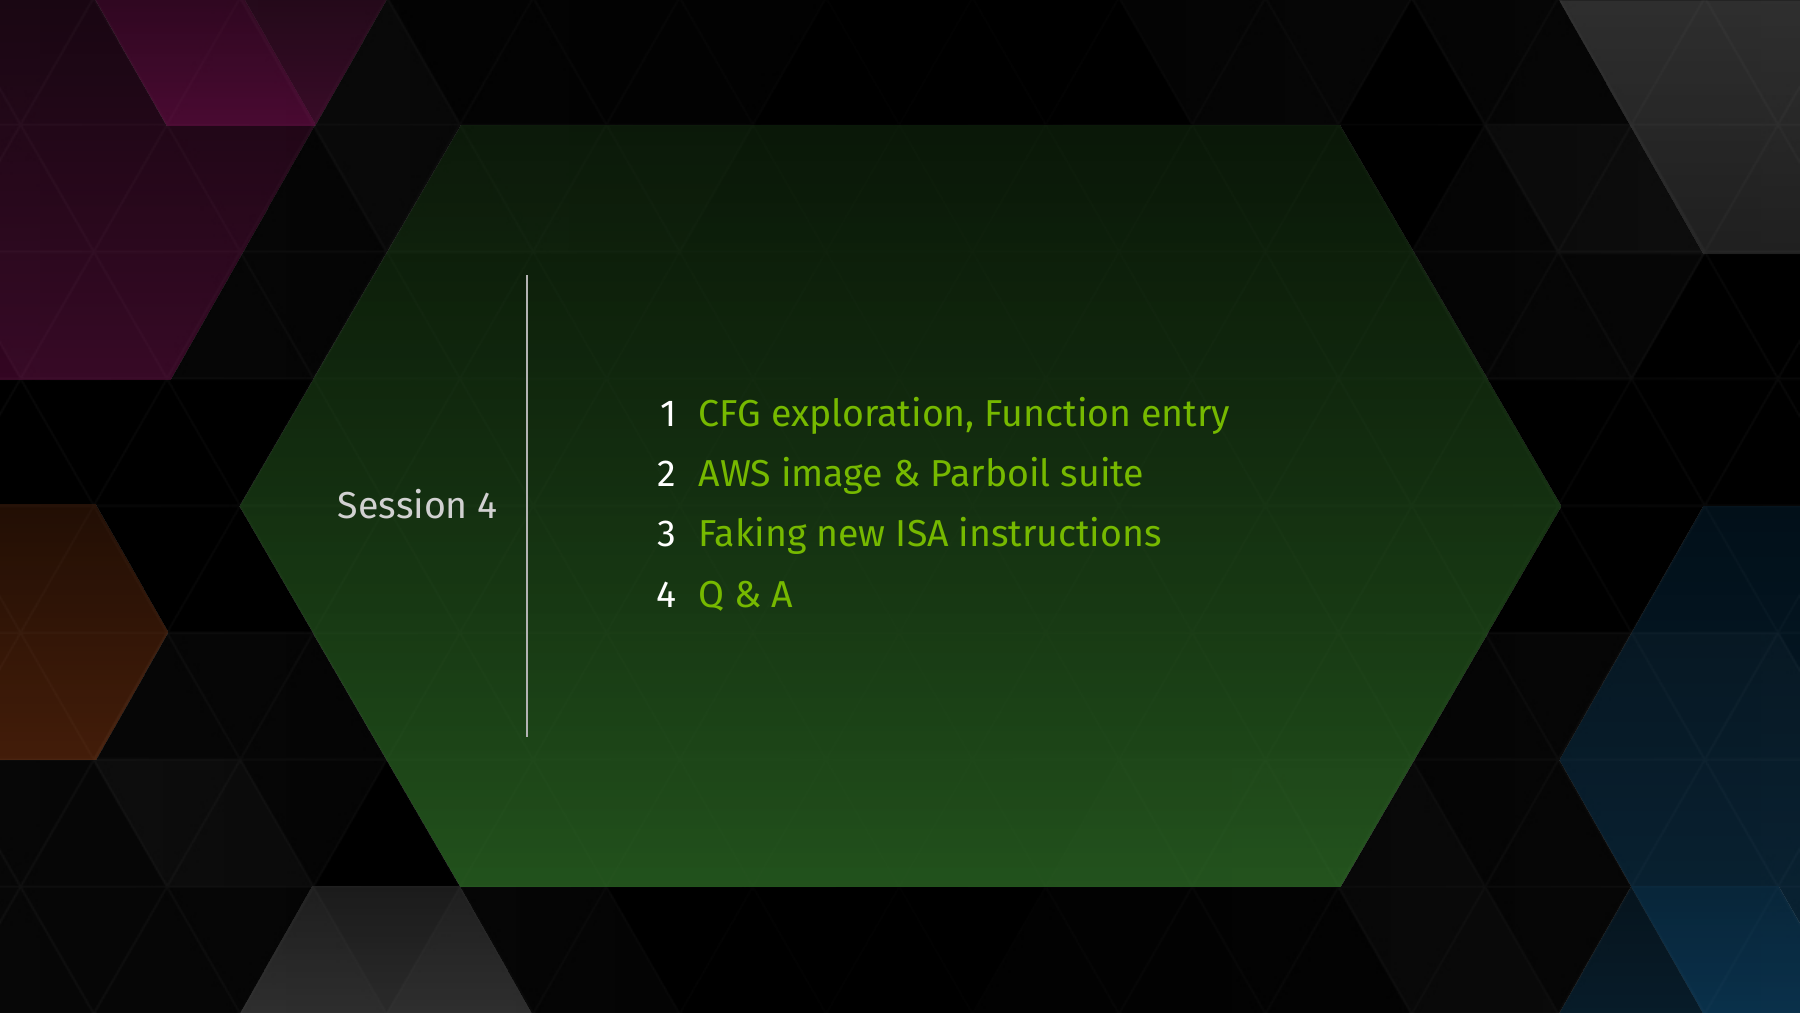

| 1 | CFG exploration, Function entry |
| --- | --- |
| 2 | AWS image & Parboil suite |
| 3 | Faking new ISA instructions |
| 4 | Q & A |
|  |  |
Session 4